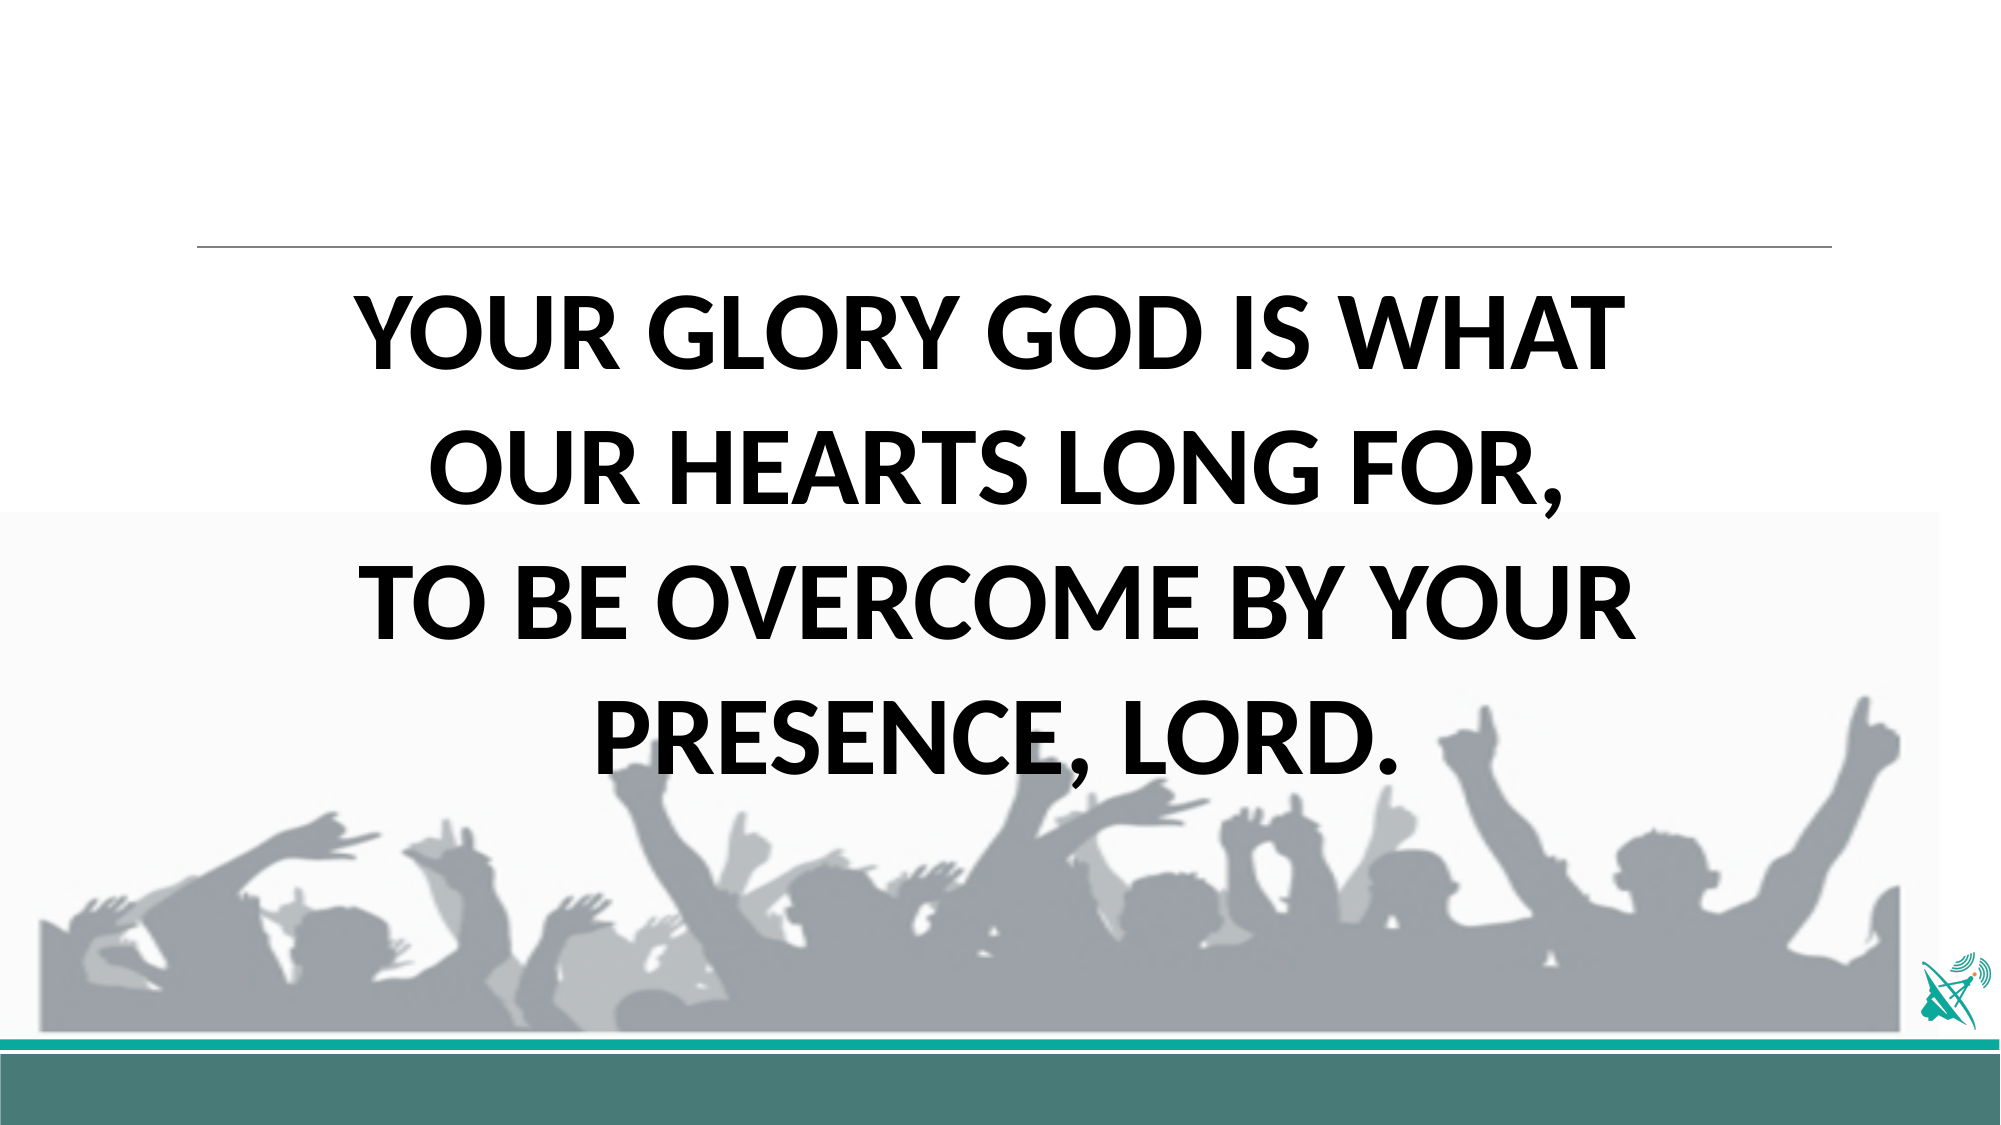

YOUR GLORY GOD IS WHAT OUR HEARTS LONG FOR,
TO BE OVERCOME BY YOUR PRESENCE, LORD.